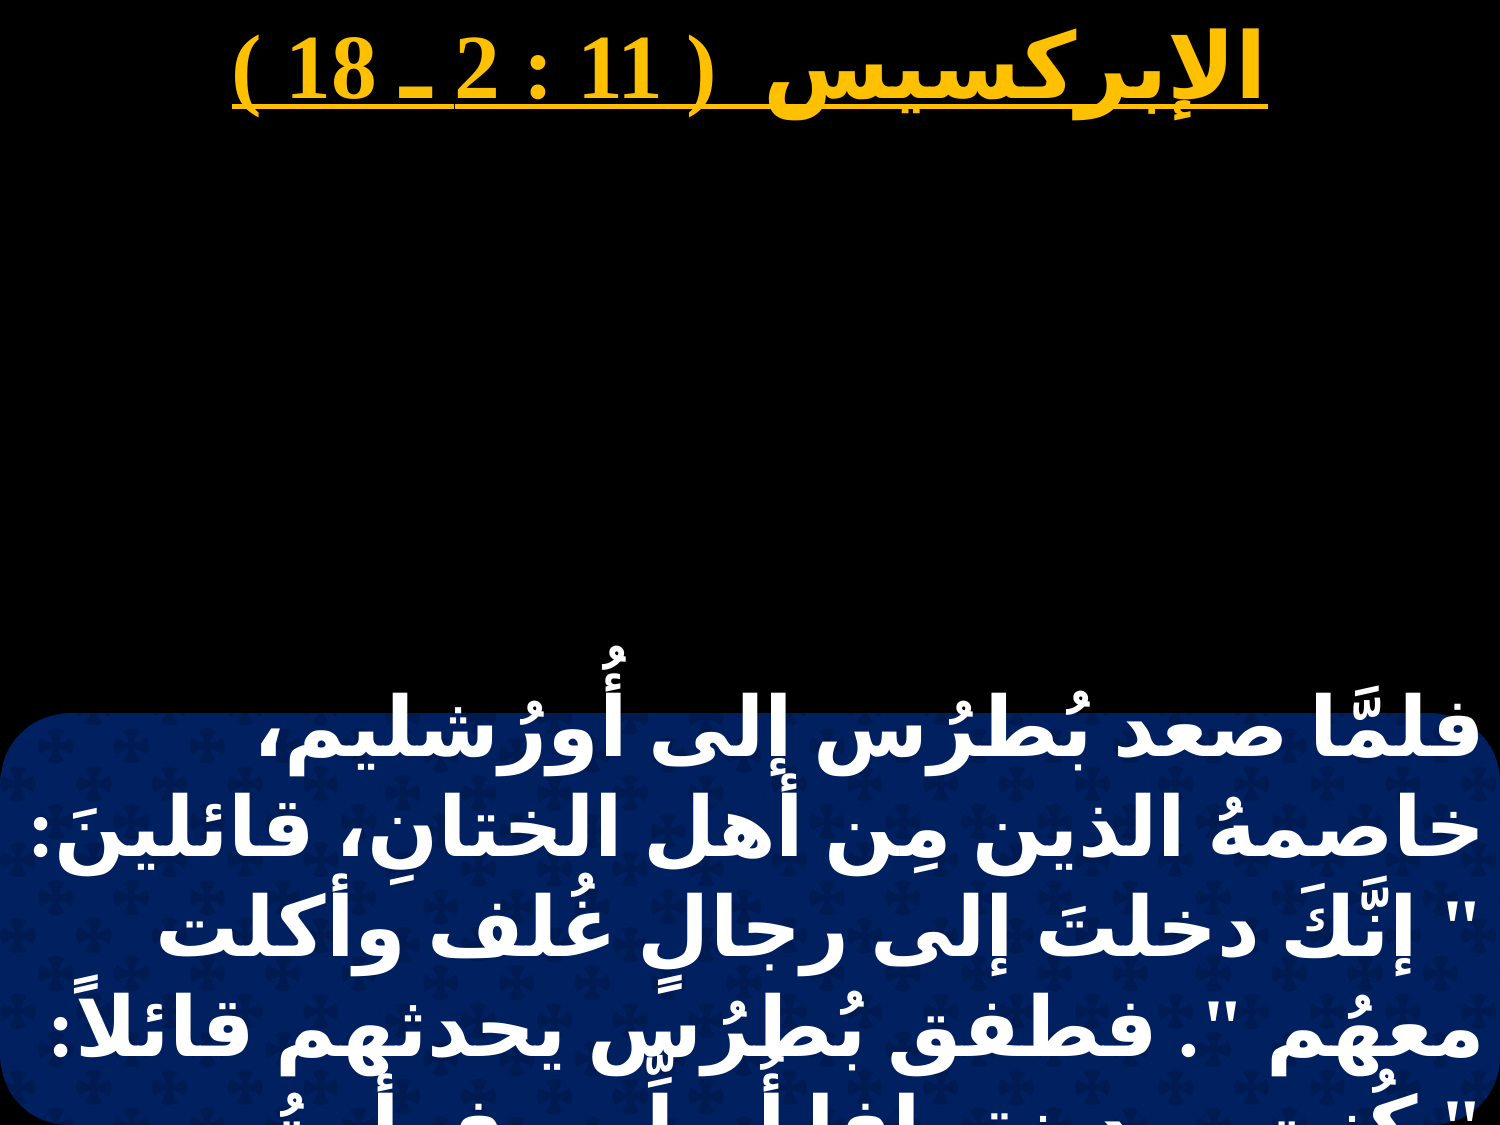

الإبركسيس  ( 11 : 2 ـ 18 )
فلمَّا صعد بُطرُس إلى أُورُشليم، خاصمهُ الذين مِن أهل الختانِ، قائلينَ: " إنَّكَ دخلتَ إلى رجالٍ غُلف وأكلت معهُم ". فطفق بُطرُس يحدثهم قائلاً: " كُنت بمدينةِ يافا أُصلِّي، فرأيتُ